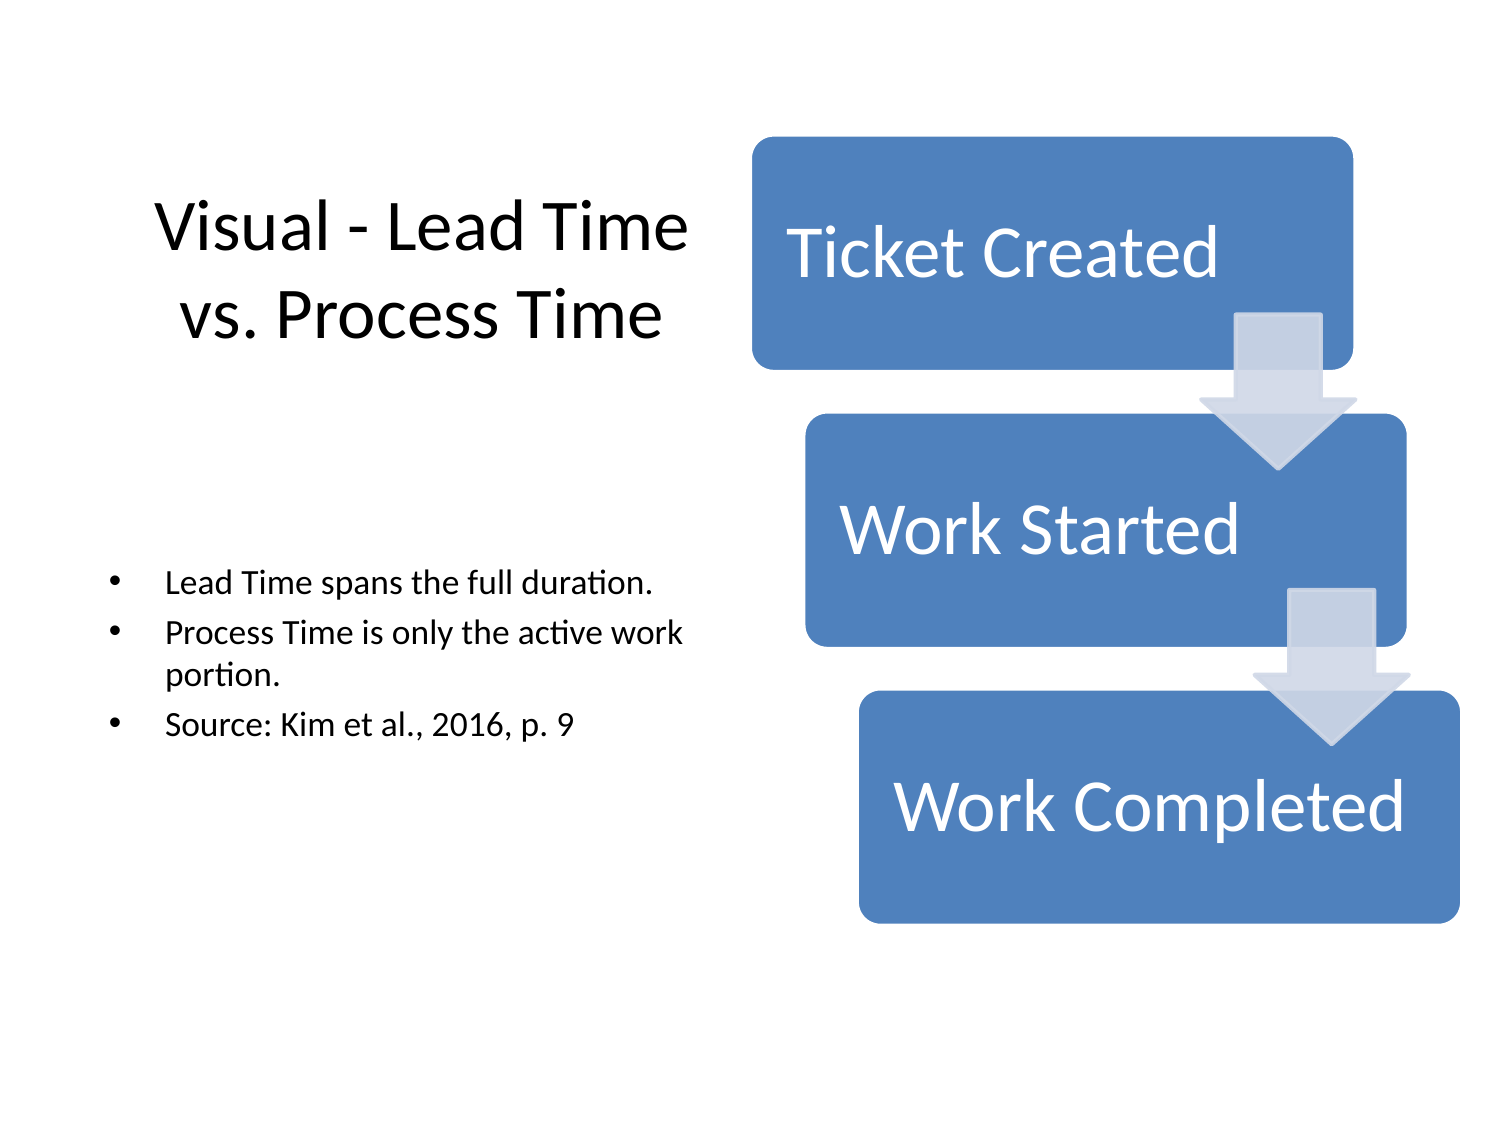

# Visual - Lead Time vs. Process Time
Ticket Created
Work Started
Work Completed

Lead Time spans the full duration.
Process Time is only the active work portion.
Source: Kim et al., 2016, p. 9